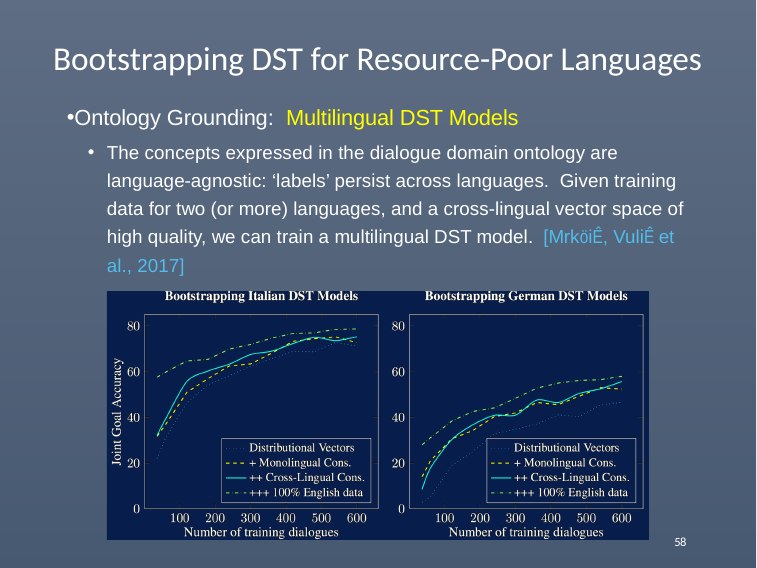

# Bootstrapping DST for Resource-Poor Languages
Ontology Grounding:  Multilingual DST Models
The concepts expressed in the dialogue domain ontology are language-agnostic: ‘labels’ persist across languages.  Given training data for two (or more) languages, and a cross-lingual vector space of high quality, we can train a multilingual DST model.  [MrköiÊ, VuliÊ et al., 2017]

58